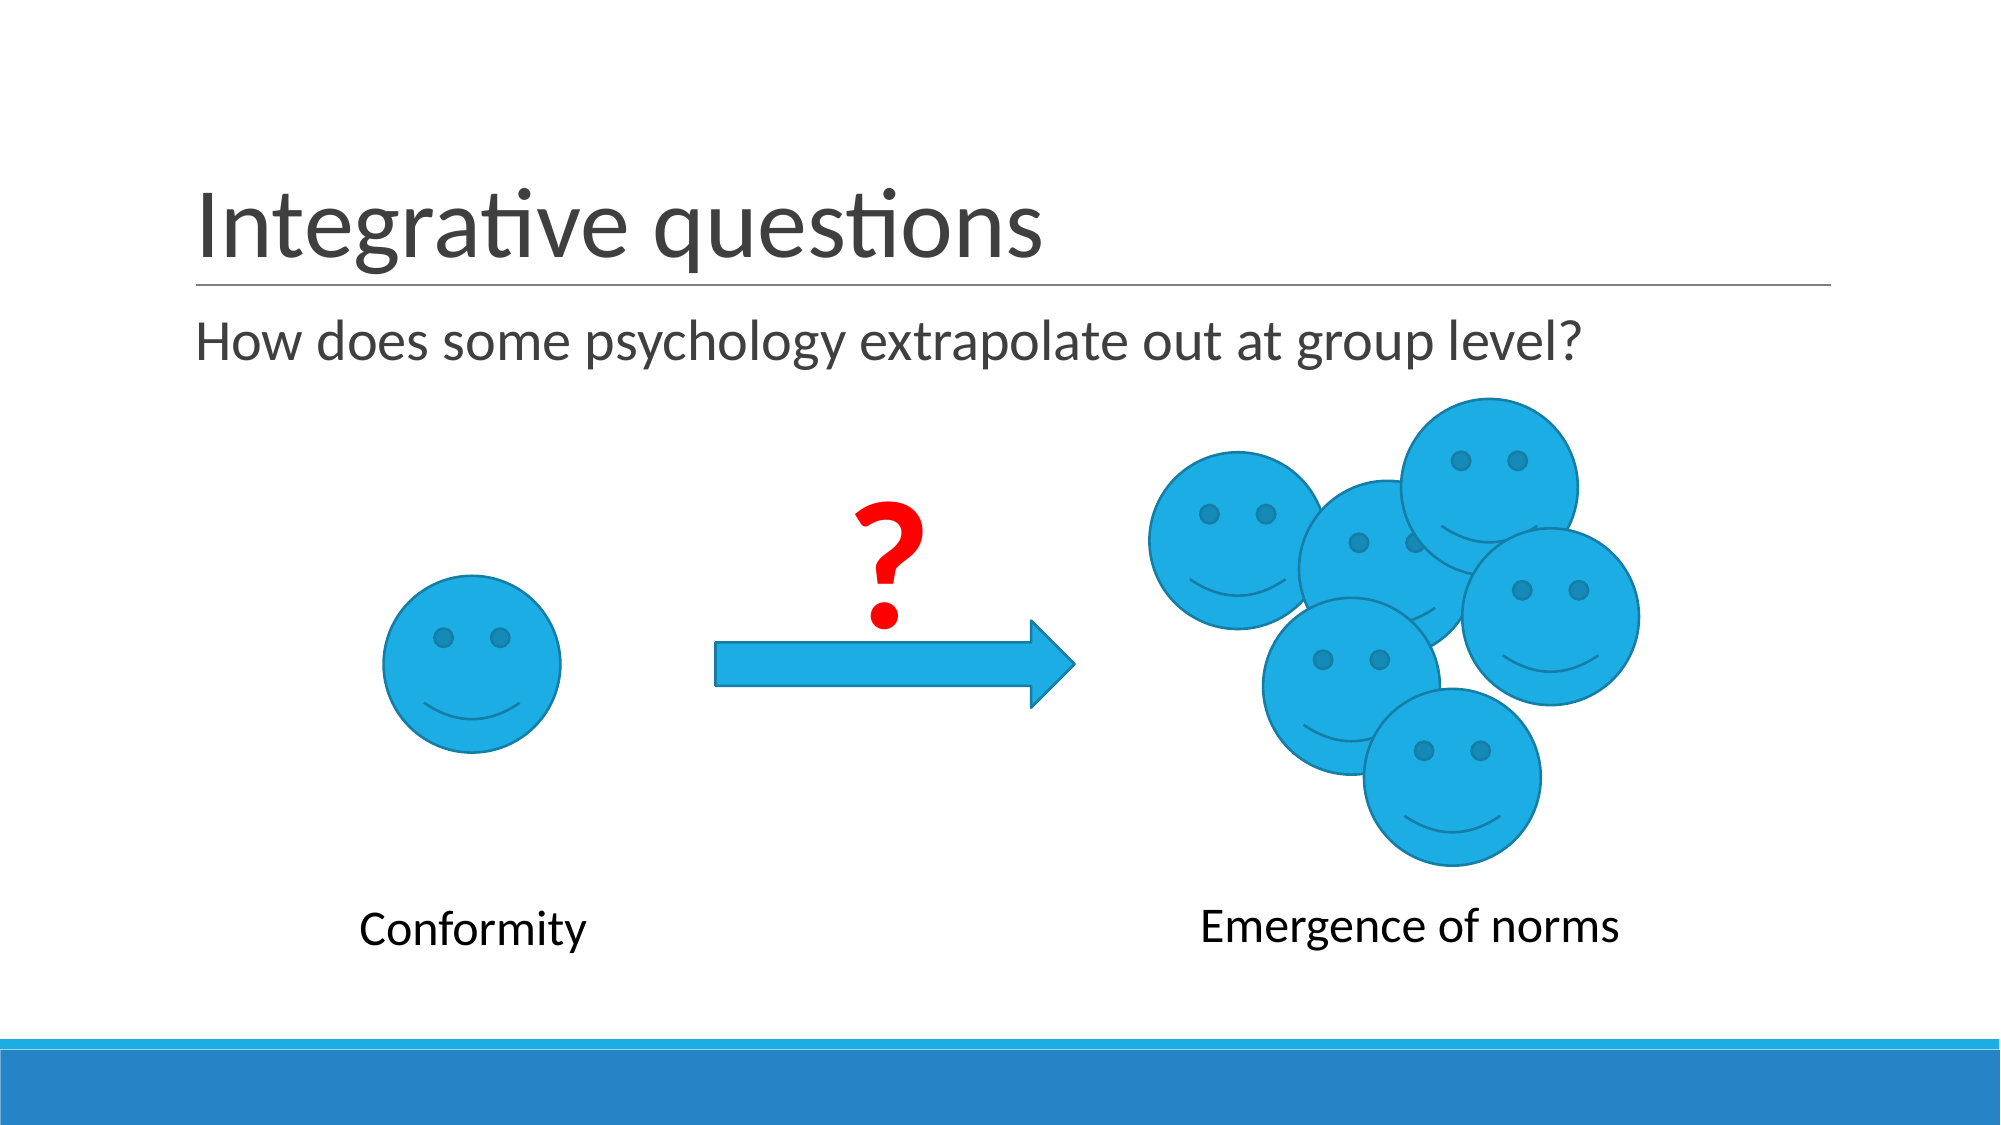

# Integrative questions
How does some psychology extrapolate out at group level?

?

Emergence of norms
Conformity